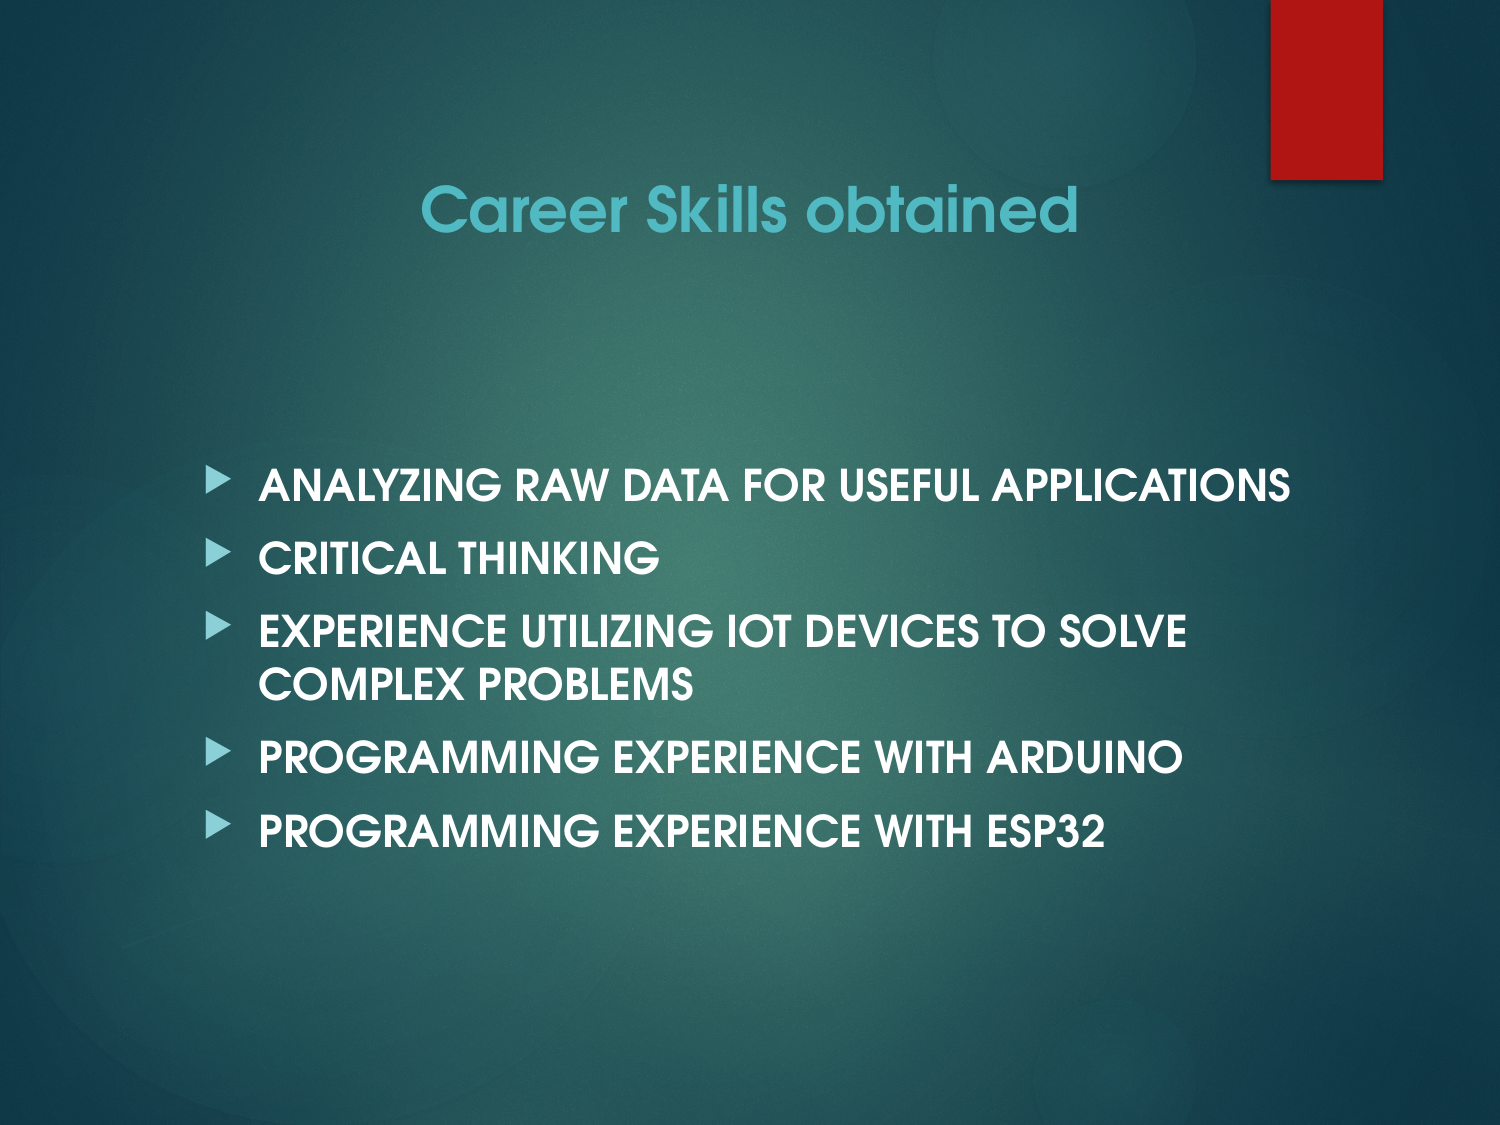

# Career Skills obtained
Analyzing raw data for useful applications
Critical Thinking
Experience utilizing IoT devices to solve complex problems
Programming experience with Arduino
Programming experience with esp32